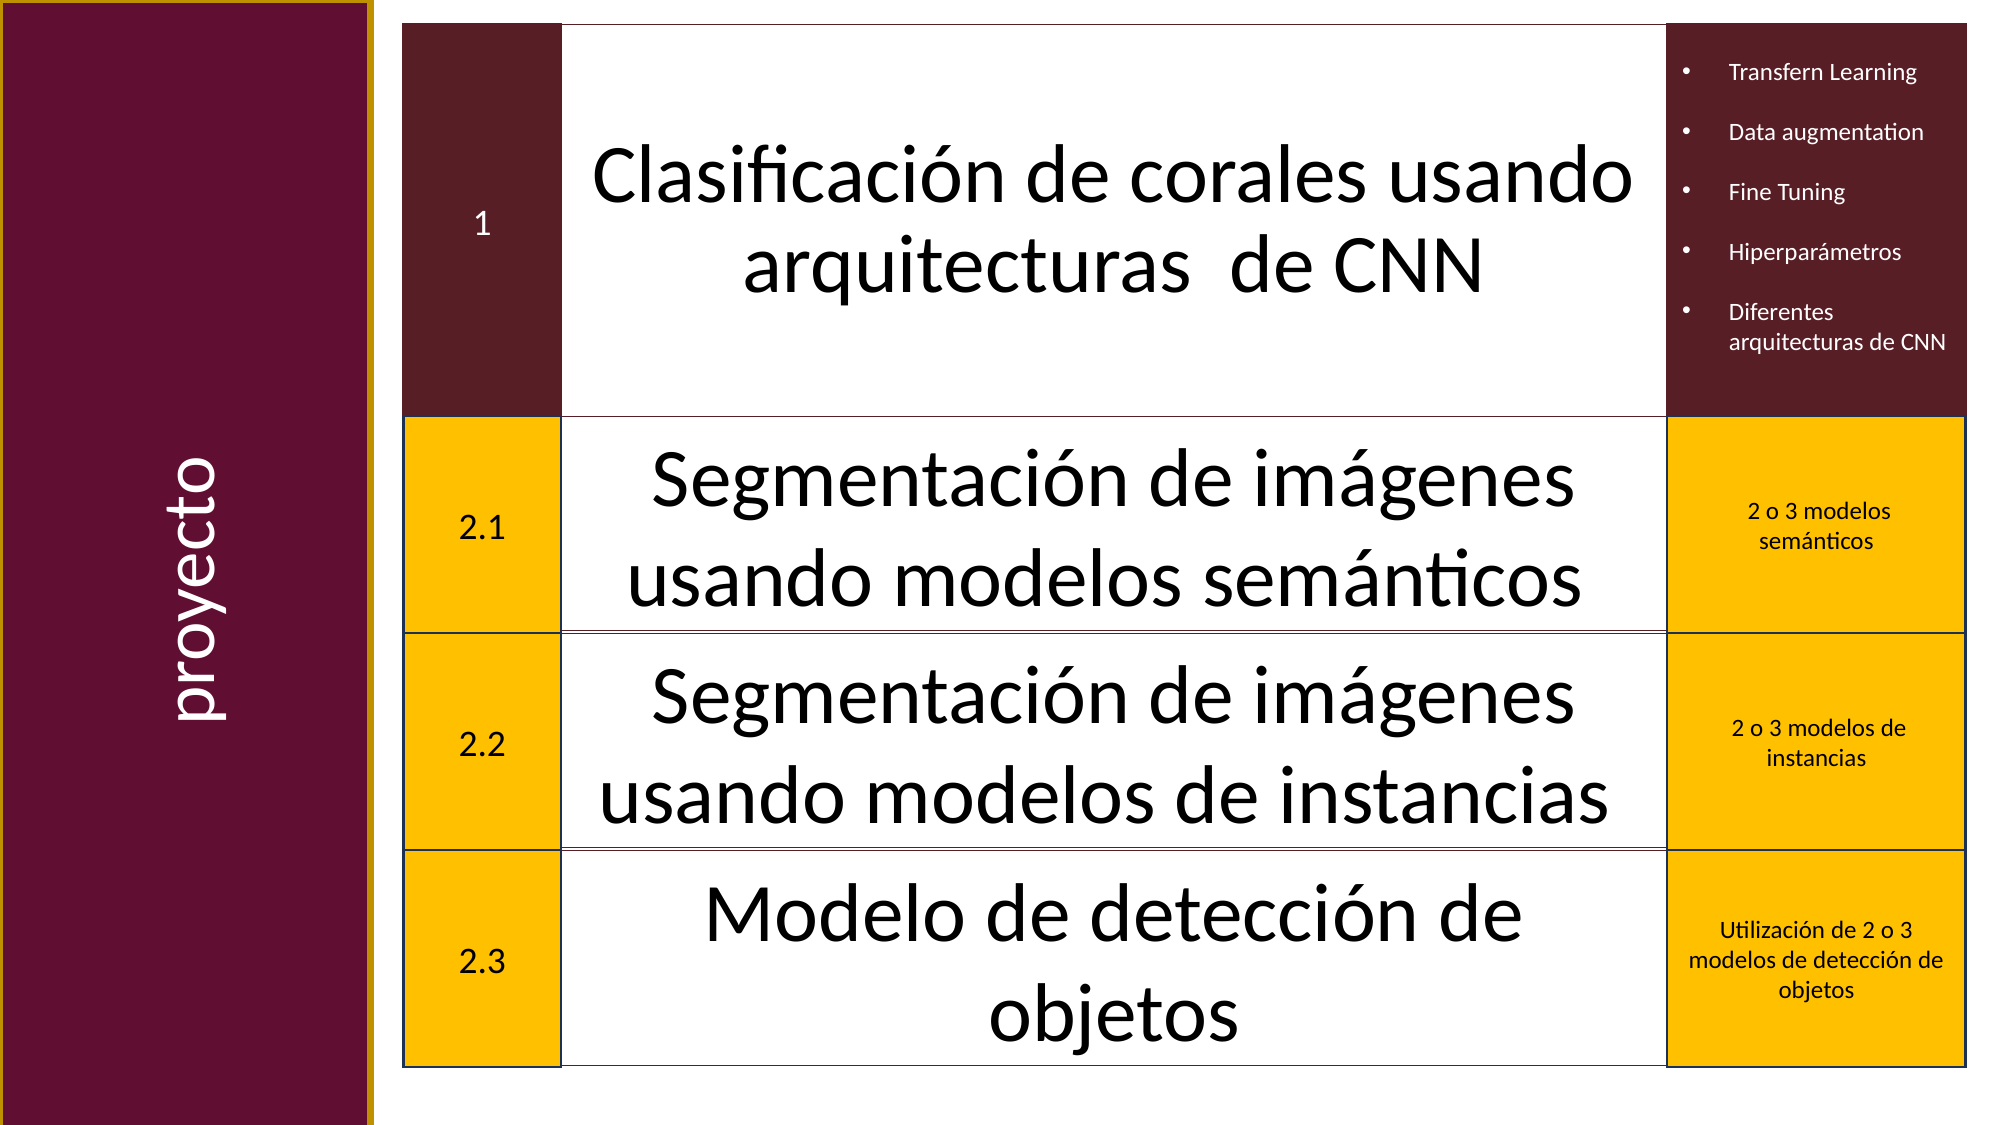

Transfern Learning

Data augmentation

Fine Tuning

Hiperparámetros

Diferentes arquitecturas de CNN

1
# Clasificación de corales usando arquitecturas  de CNN
 2 o 3 modelos semánticos
2.1
Segmentación de imágenes usando modelos semánticos
proyecto
 2 o 3 modelos de instancias
2.2
Segmentación de imágenes usando modelos de instancias
Utilización de 2 o 3 modelos de detección de objetos
2.3
Modelo de detección de objetos